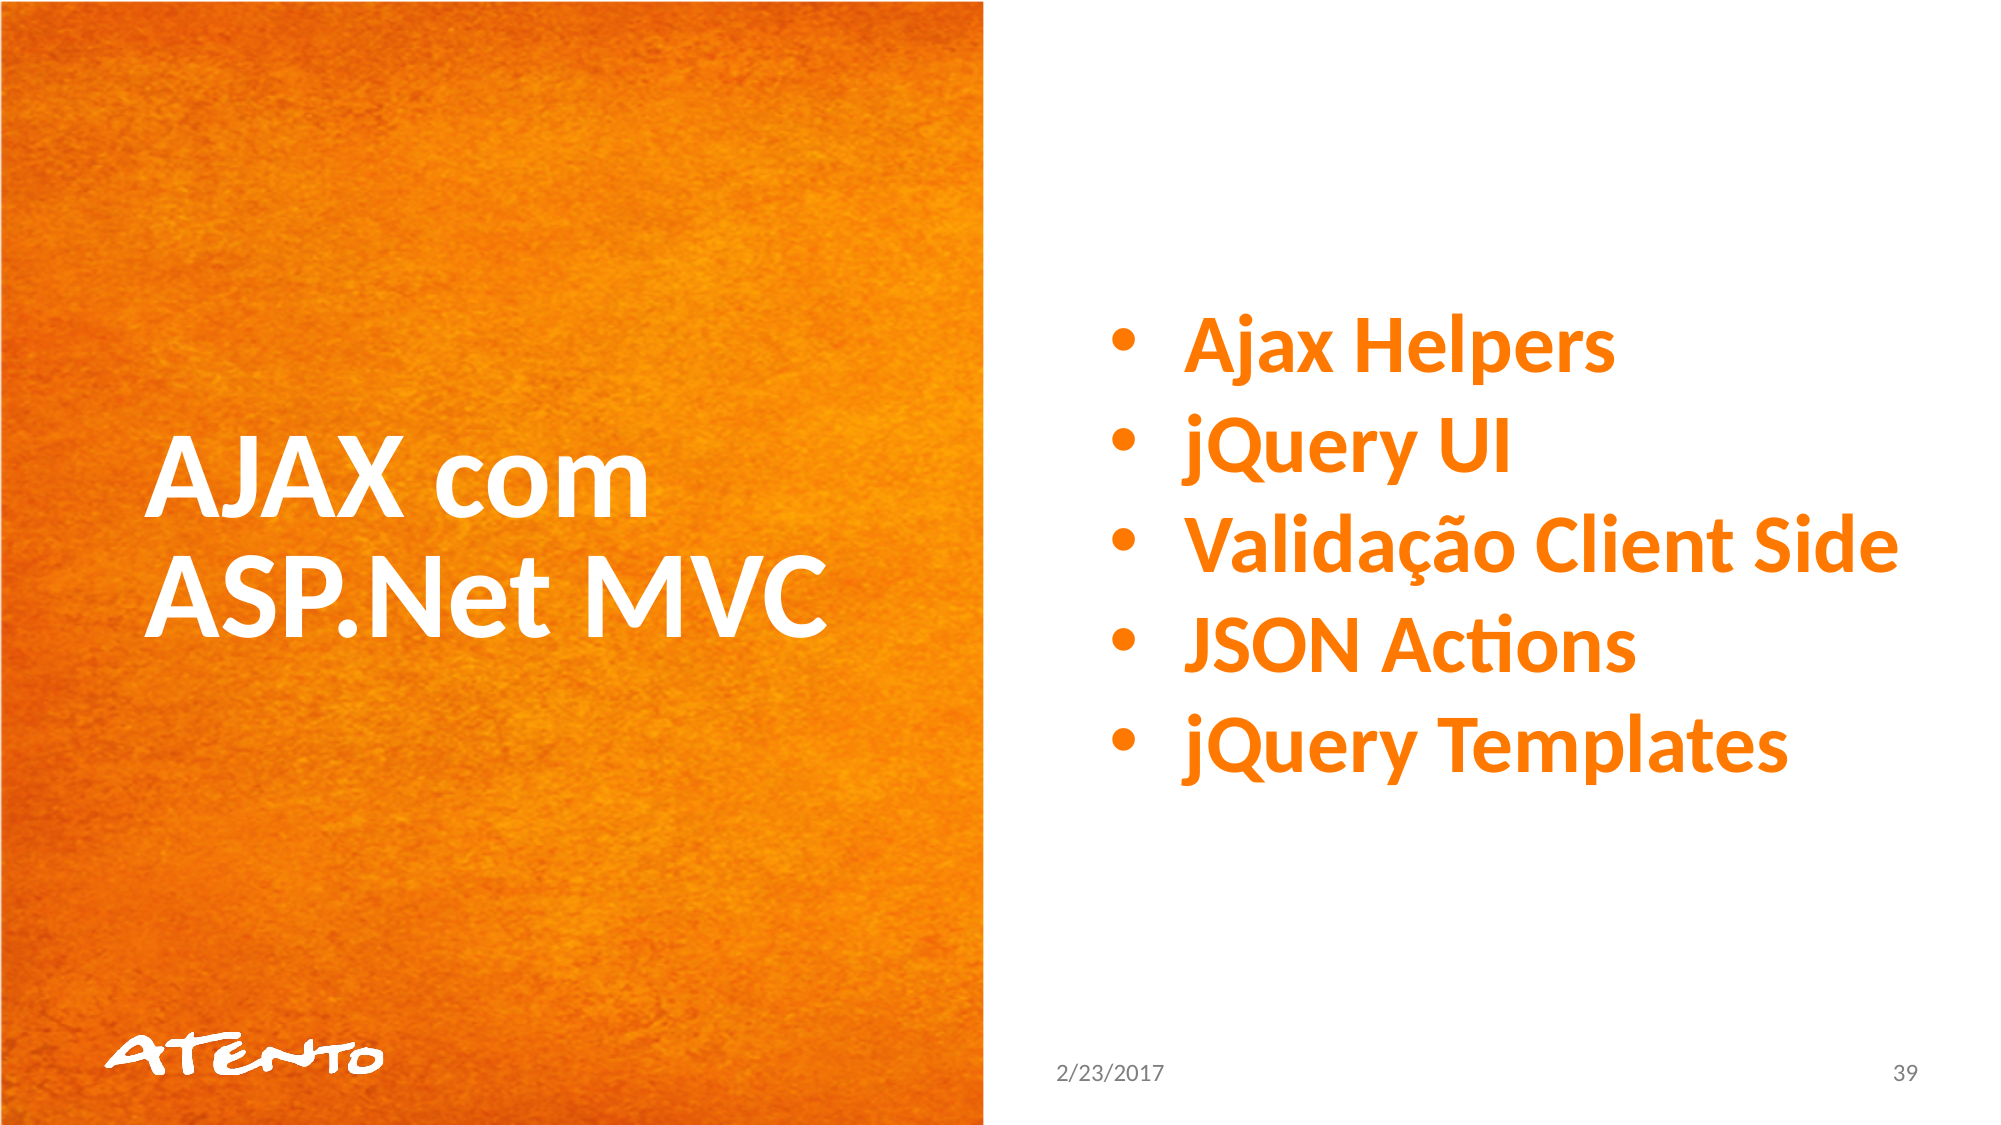

Ajax Helpers
jQuery UI
Validação Client Side
JSON Actions
jQuery Templates
AJAX com
ASP.Net MVC
2/23/2017
39